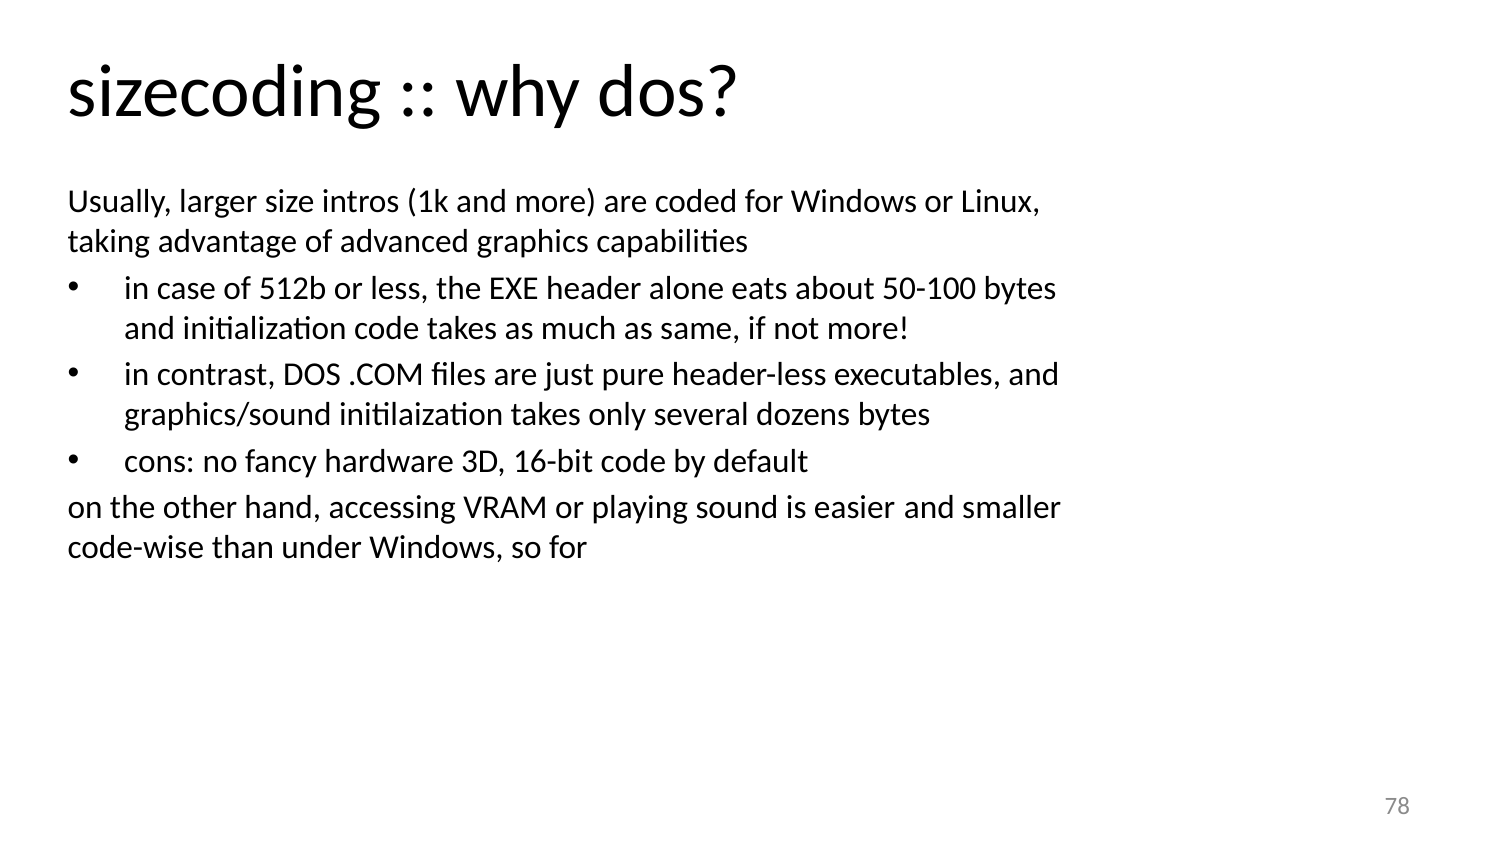

sizecoding :: why dos?

Usually, larger size intros (1k and more) are coded for Windows or Linux, taking advantage of advanced graphics capabilities
in case of 512b or less, the EXE header alone eats about 50-100 bytes and initialization code takes as much as same, if not more!
in contrast, DOS .COM files are just pure header-less executables, and graphics/sound initilaization takes only several dozens bytes
cons: no fancy hardware 3D, 16-bit code by default
on the other hand, accessing VRAM or playing sound is easier and smaller code-wise than under Windows, so for
78